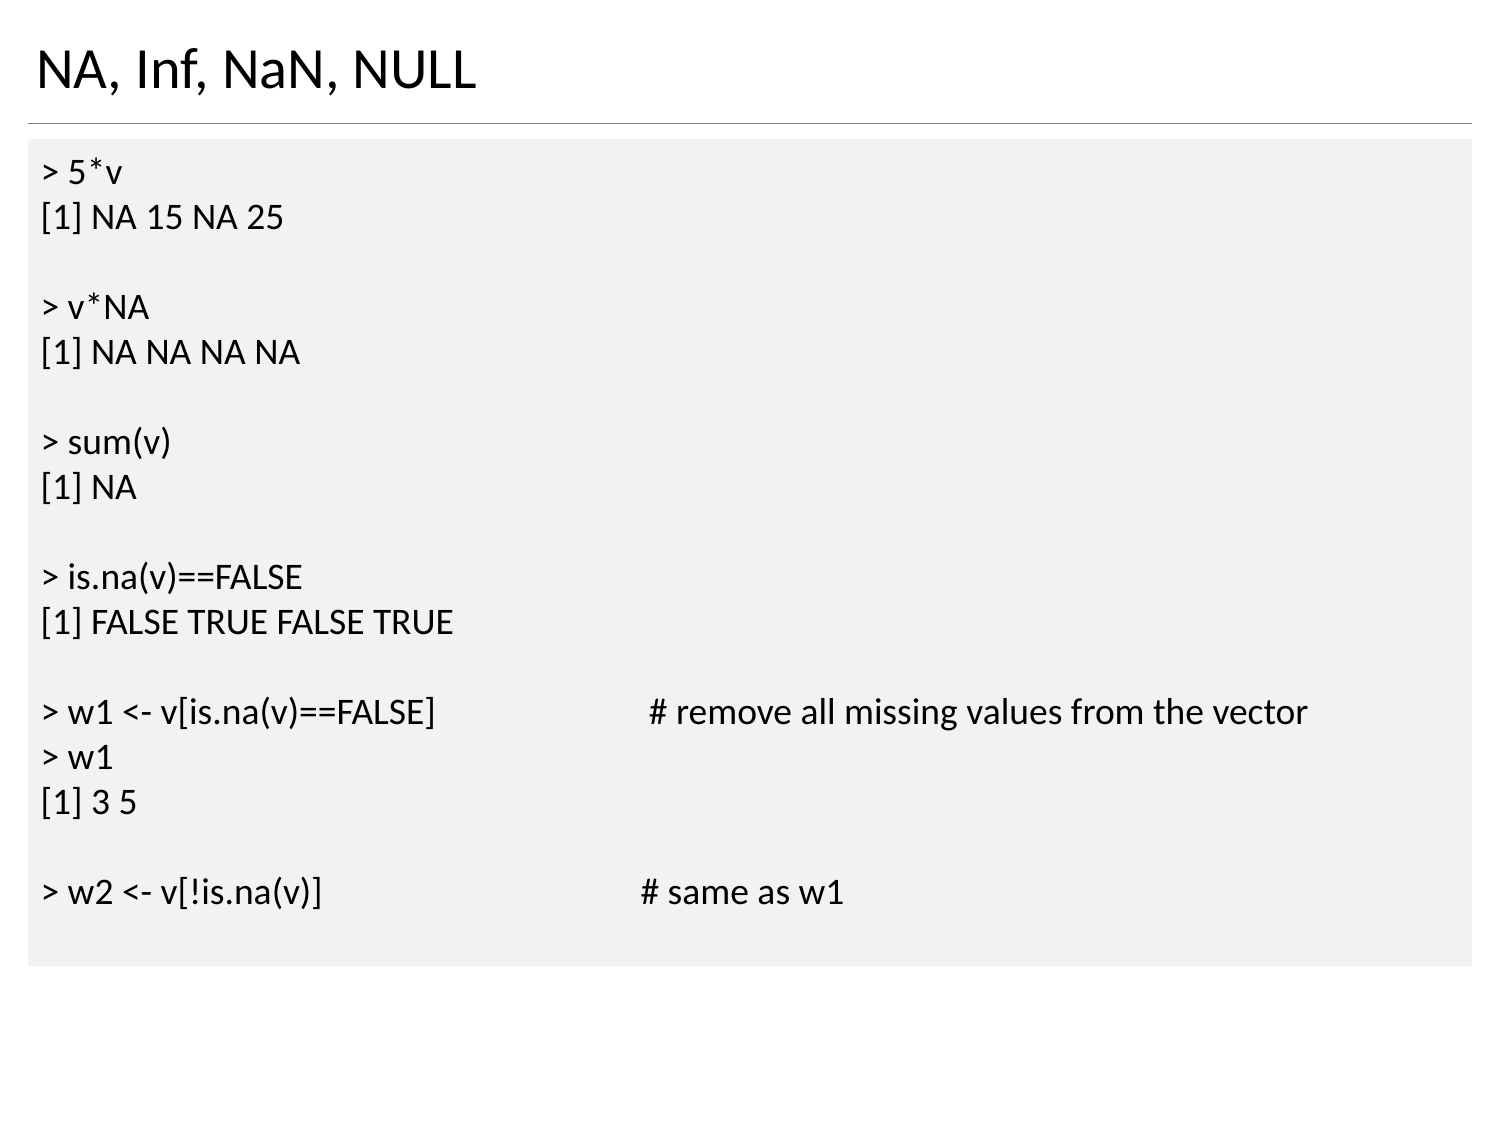

NA, Inf, NaN, NULL

> 5*v
[1] NA 15 NA 25

> v*NA
[1] NA NA NA NA

> sum(v)
[1] NA

> is.na(v)==FALSE
[1] FALSE TRUE FALSE TRUE

> w1 <- v[is.na(v)==FALSE] 		 # remove all missing values from the vector
> w1
[1] 3 5

> w2 <- v[!is.na(v)] 			# same as w1